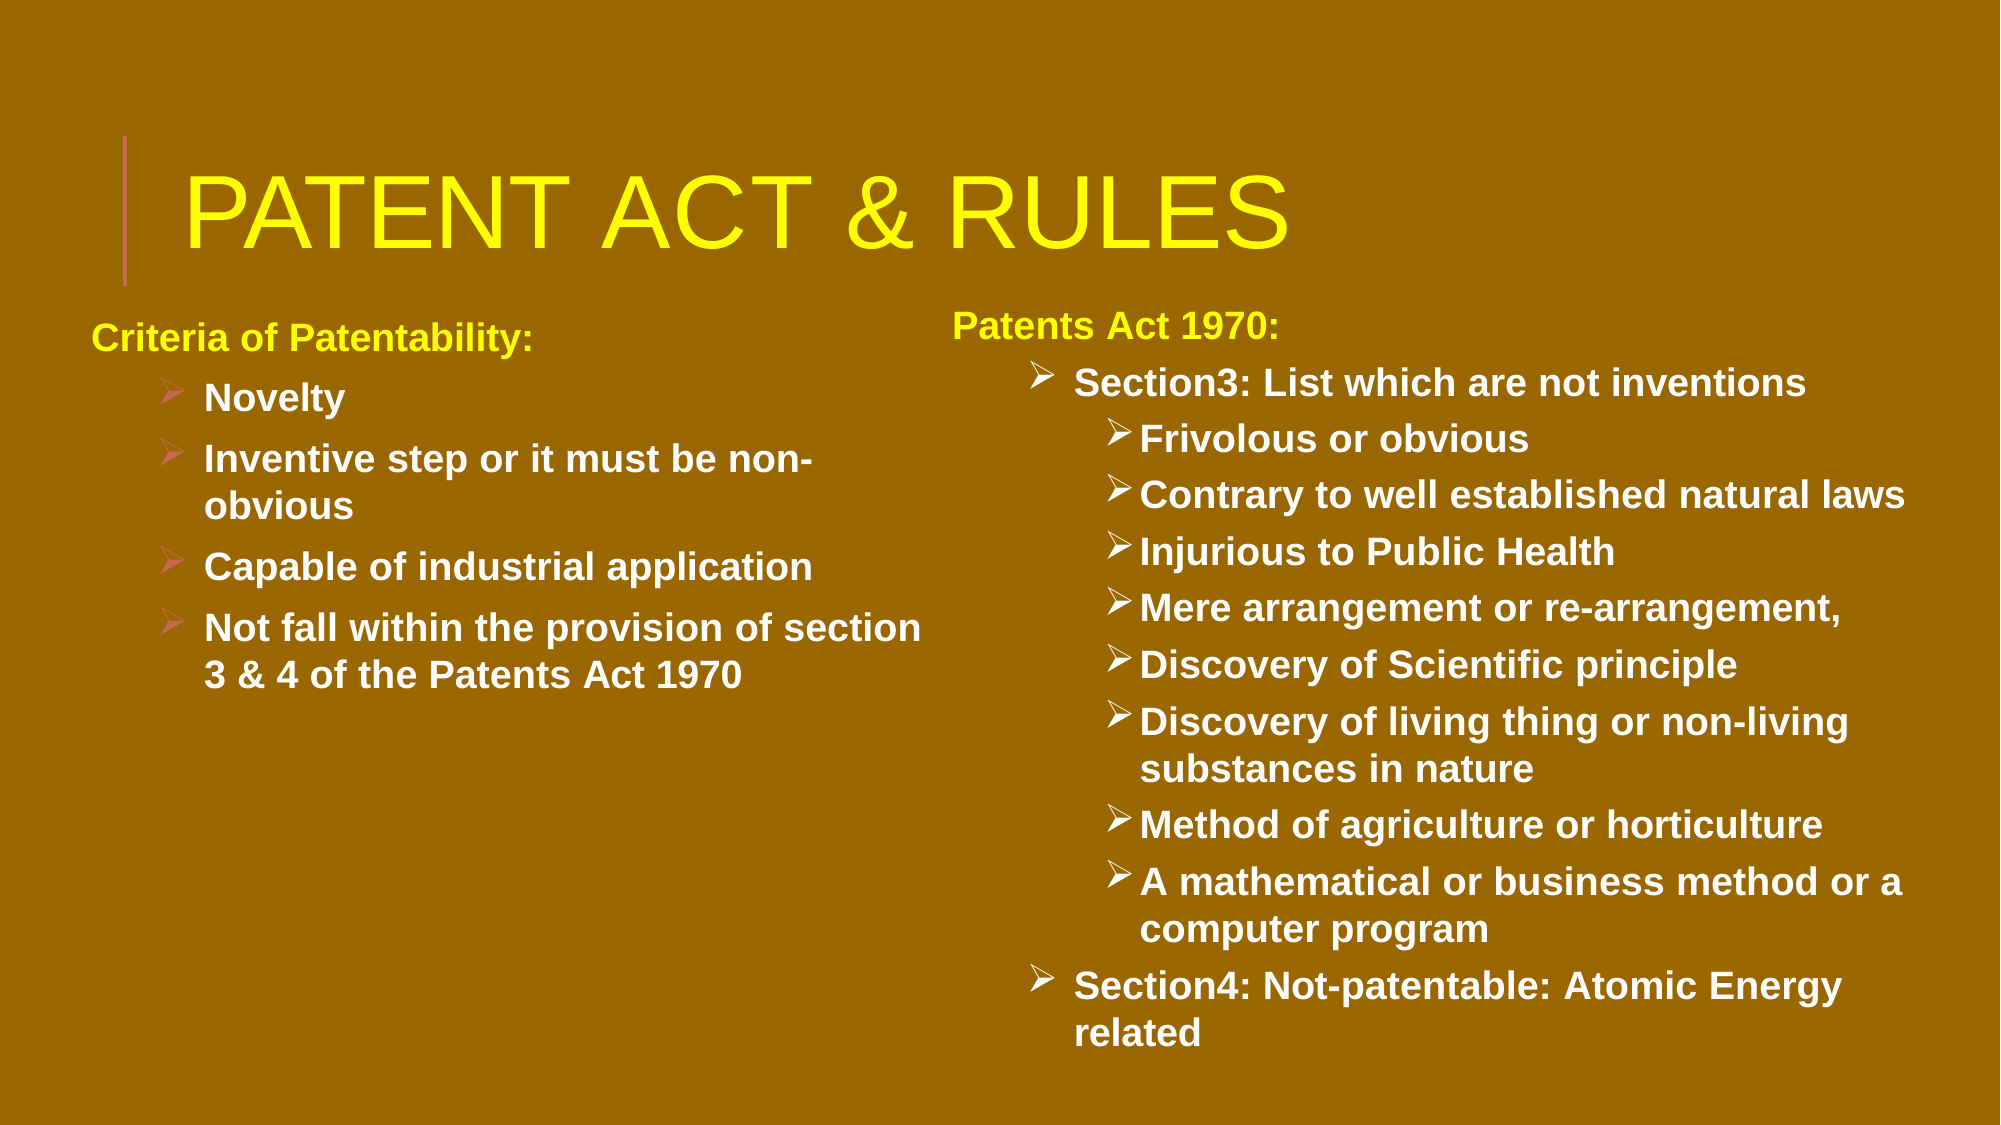

# PATENT ACT & RULES
Patents Act 1970:
Section3: List which are not inventions
Frivolous or obvious
Contrary to well established natural laws
Injurious to Public Health
Mere arrangement or re-arrangement,
Discovery of Scientific principle
Discovery of living thing or non-living substances in nature
Method of agriculture or horticulture
A mathematical or business method or a computer program
Section4: Not-patentable: Atomic Energy related
Criteria of Patentability:
Novelty
Inventive step or it must be non-obvious
Capable of industrial application
Not fall within the provision of section 3 & 4 of the Patents Act 1970